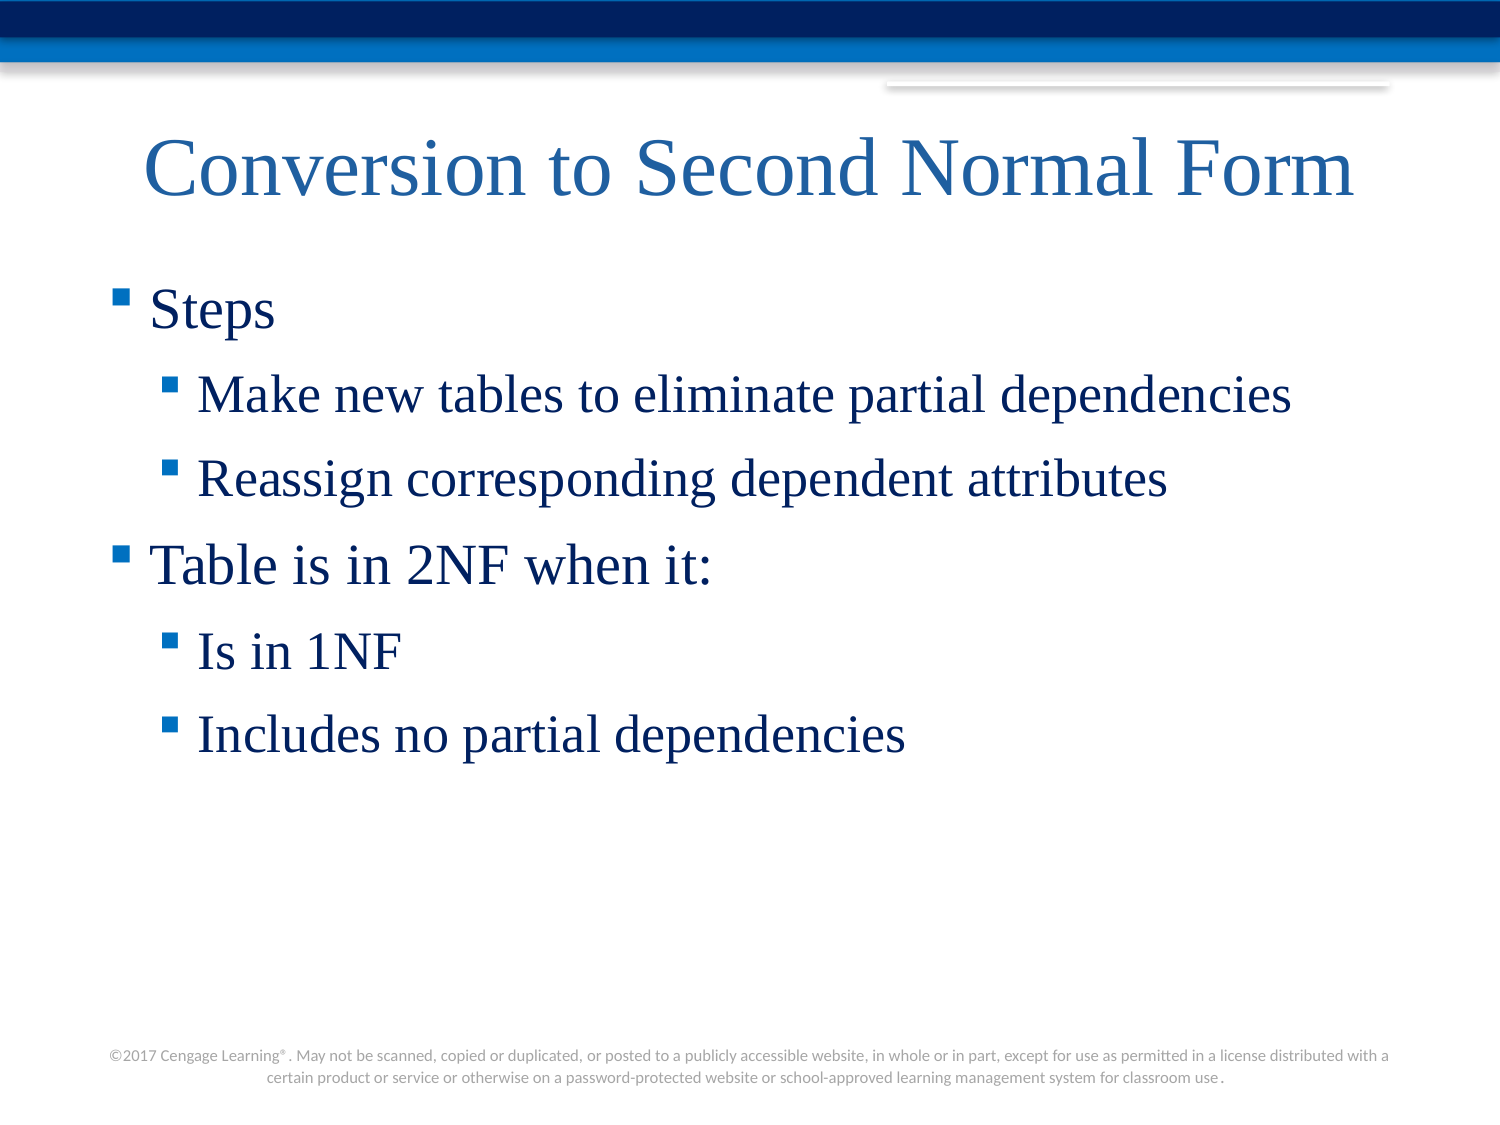

# Conversion to Second Normal Form
Steps
Make new tables to eliminate partial dependencies
Reassign corresponding dependent attributes
Table is in 2NF when it:
Is in 1NF
Includes no partial dependencies